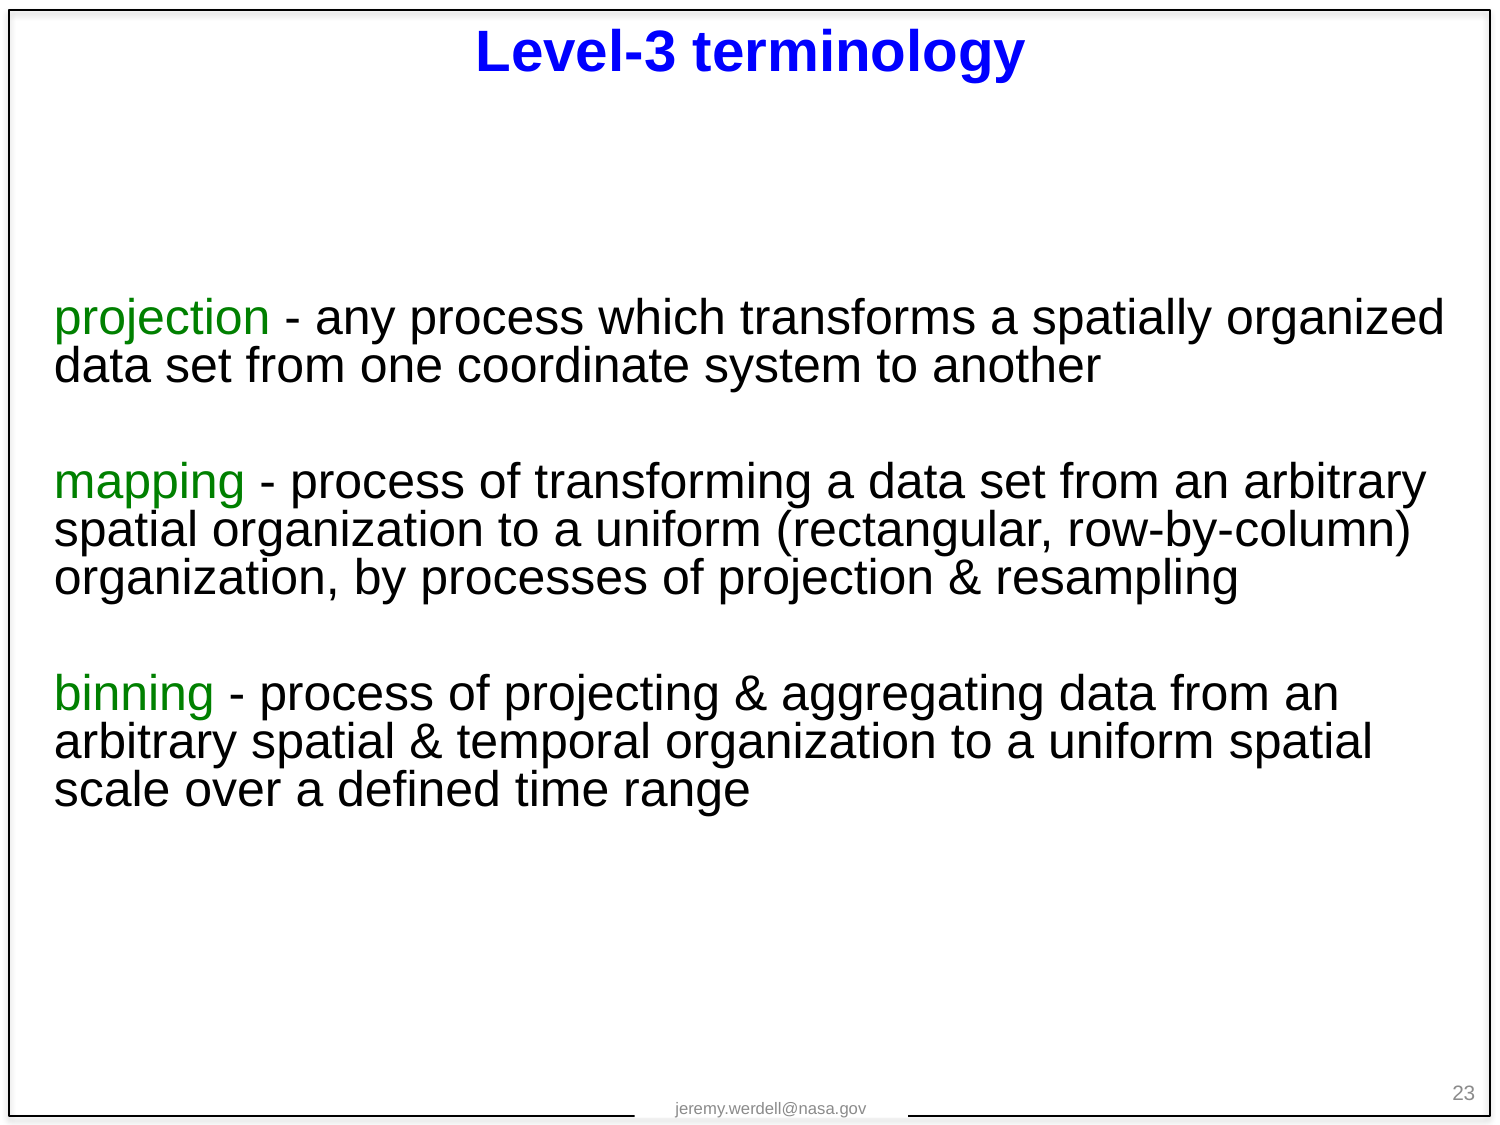

Level-3 terminology
projection - any process which transforms a spatially organized data set from one coordinate system to another

mapping - process of transforming a data set from an arbitrary spatial organization to a uniform (rectangular, row-by-column) organization, by processes of projection & resampling

binning - process of projecting & aggregating data from an arbitrary spatial & temporal organization to a uniform spatial scale over a defined time range
23
jeremy.werdell@nasa.gov